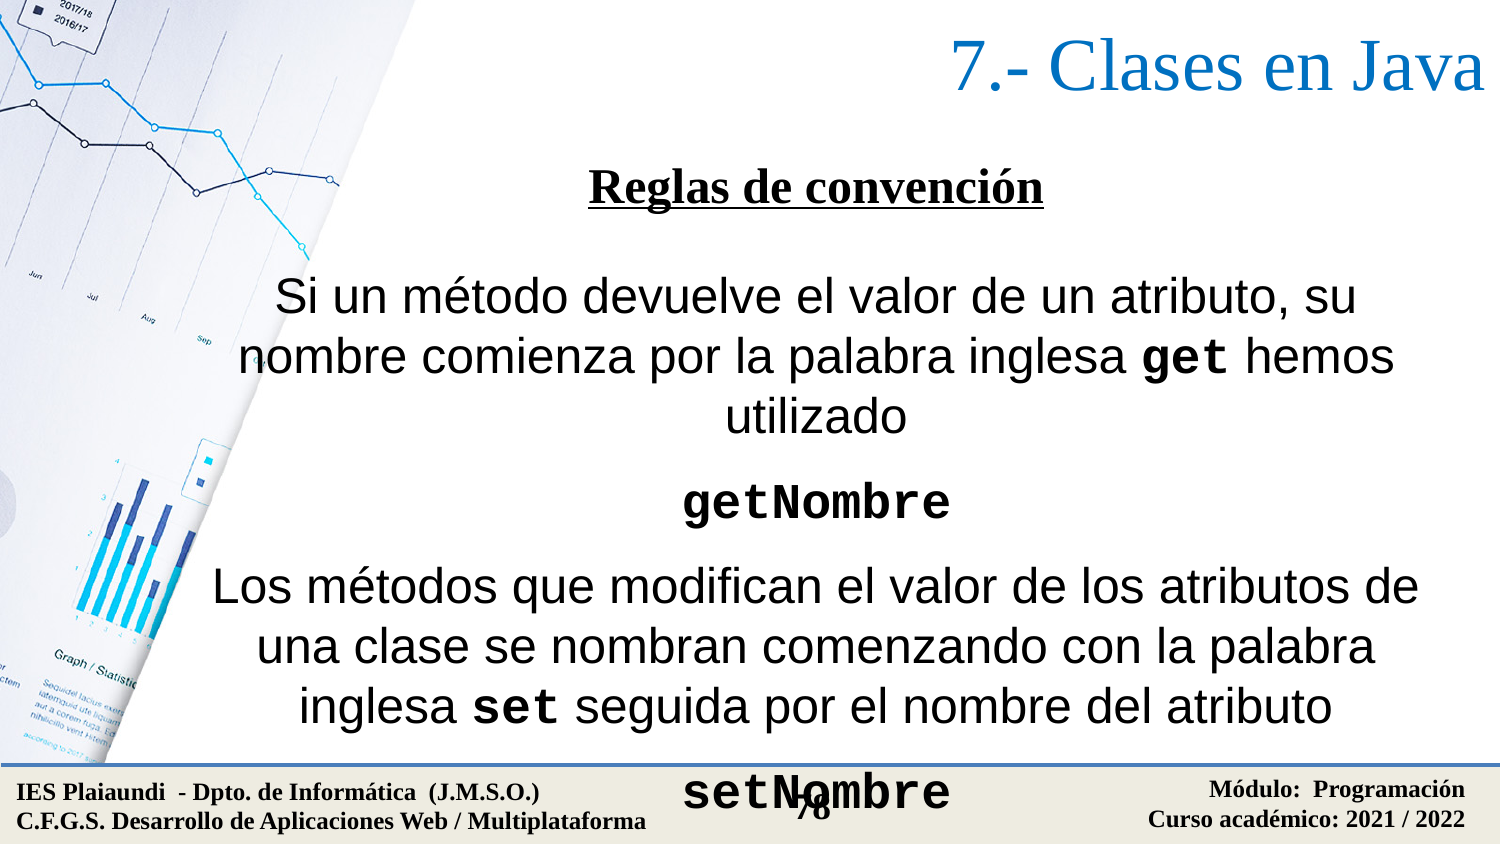

# 7.- Clases en Java
Reglas de convención
Si un método devuelve el valor de un atributo, su nombre comienza por la palabra inglesa get hemos utilizado
getNombre
Los métodos que modifican el valor de los atributos de una clase se nombran comenzando con la palabra inglesa set seguida por el nombre del atributo
setNombre

Módulo:  Programación
Curso académico: 2021 / 2022
IES Plaiaundi  - Dpto. de Informática  (J.M.S.O.)
C.F.G.S. Desarrollo de Aplicaciones Web / Multiplataforma
78